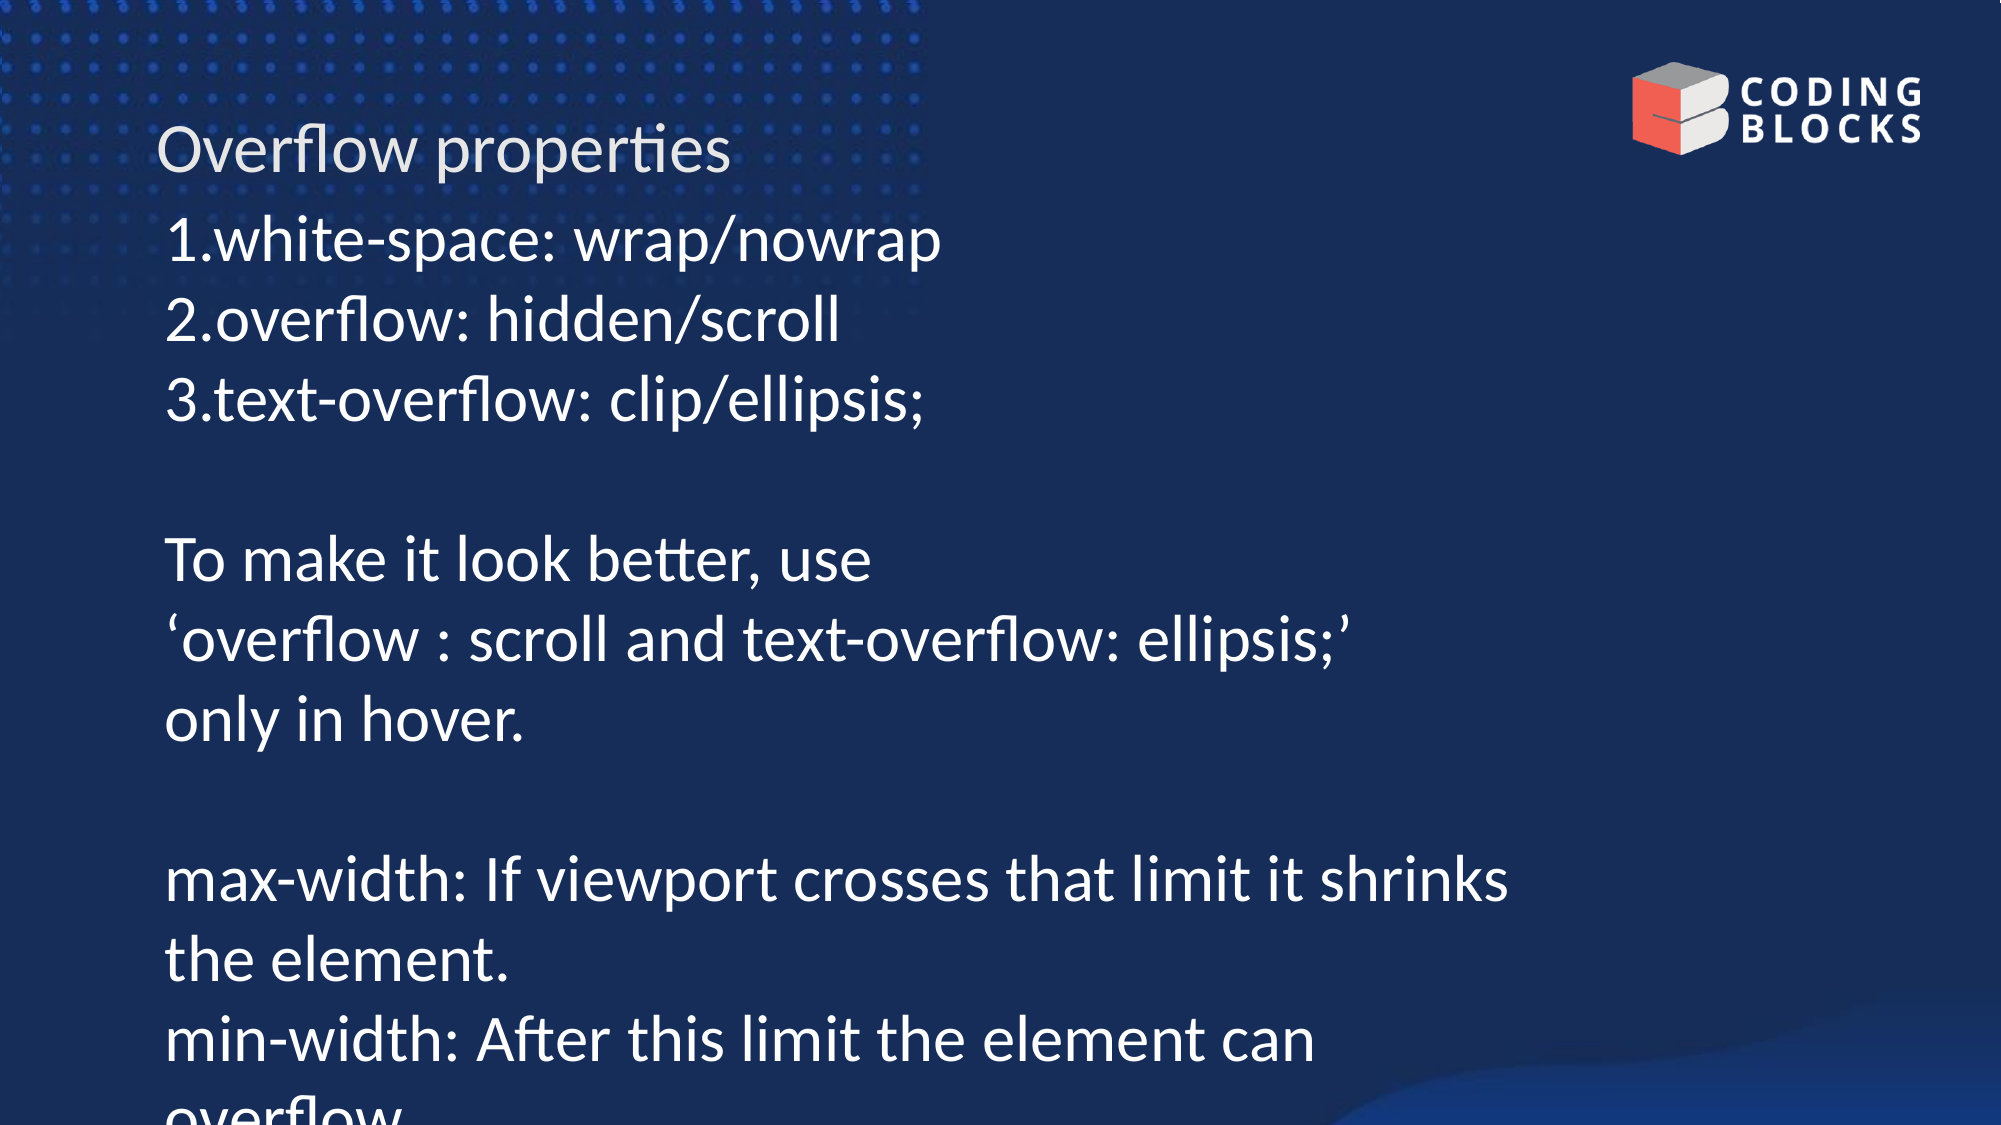

# Overflow properties
1.white-space: wrap/nowrap
2.overflow: hidden/scroll
3.text-overflow: clip/ellipsis;

To make it look better, use
‘overflow : scroll and text-overflow: ellipsis;’
only in hover.

max-width: If viewport crosses that limit it shrinks the element.
min-width: After this limit the element can overflow.